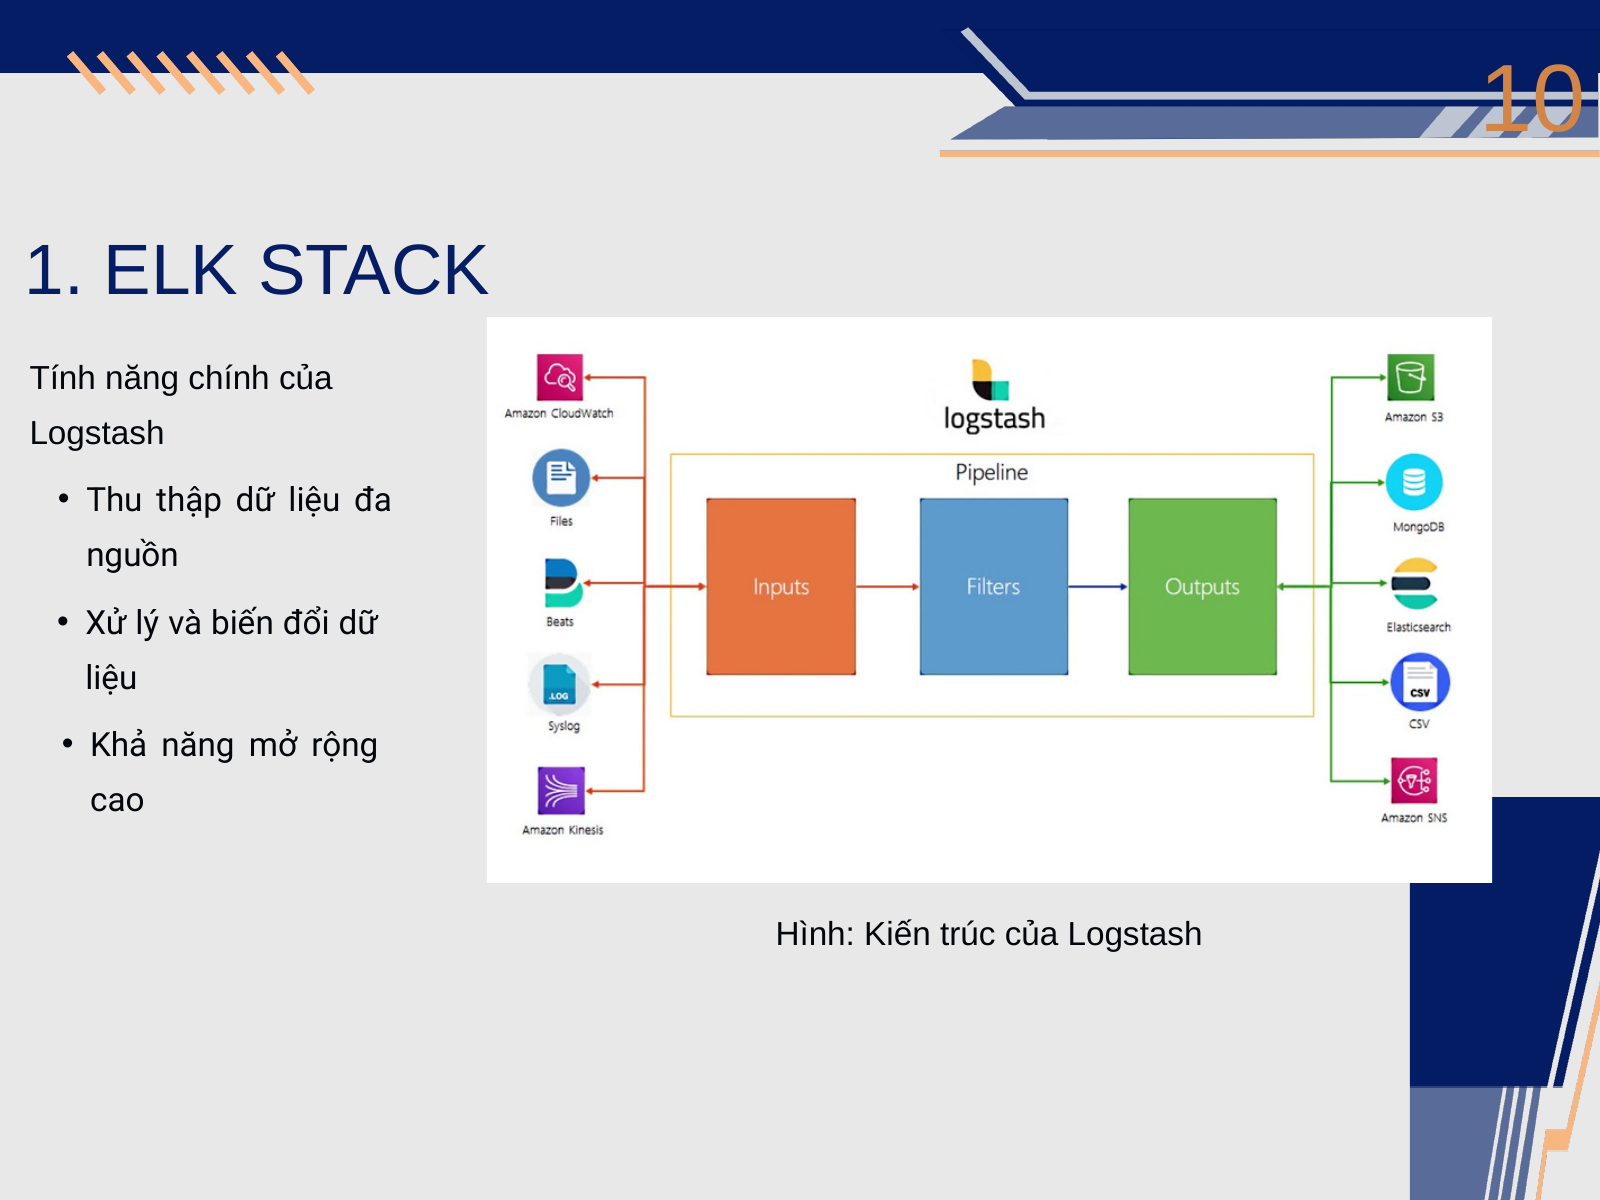

10
1. ELK STACK

Tính năng chính của Logstash
Thu thập dữ liệu đa nguồn
Xử lý và biến đổi dữ liệu
Khả năng mở rộng cao
Hình: Kiến trúc của Logstash